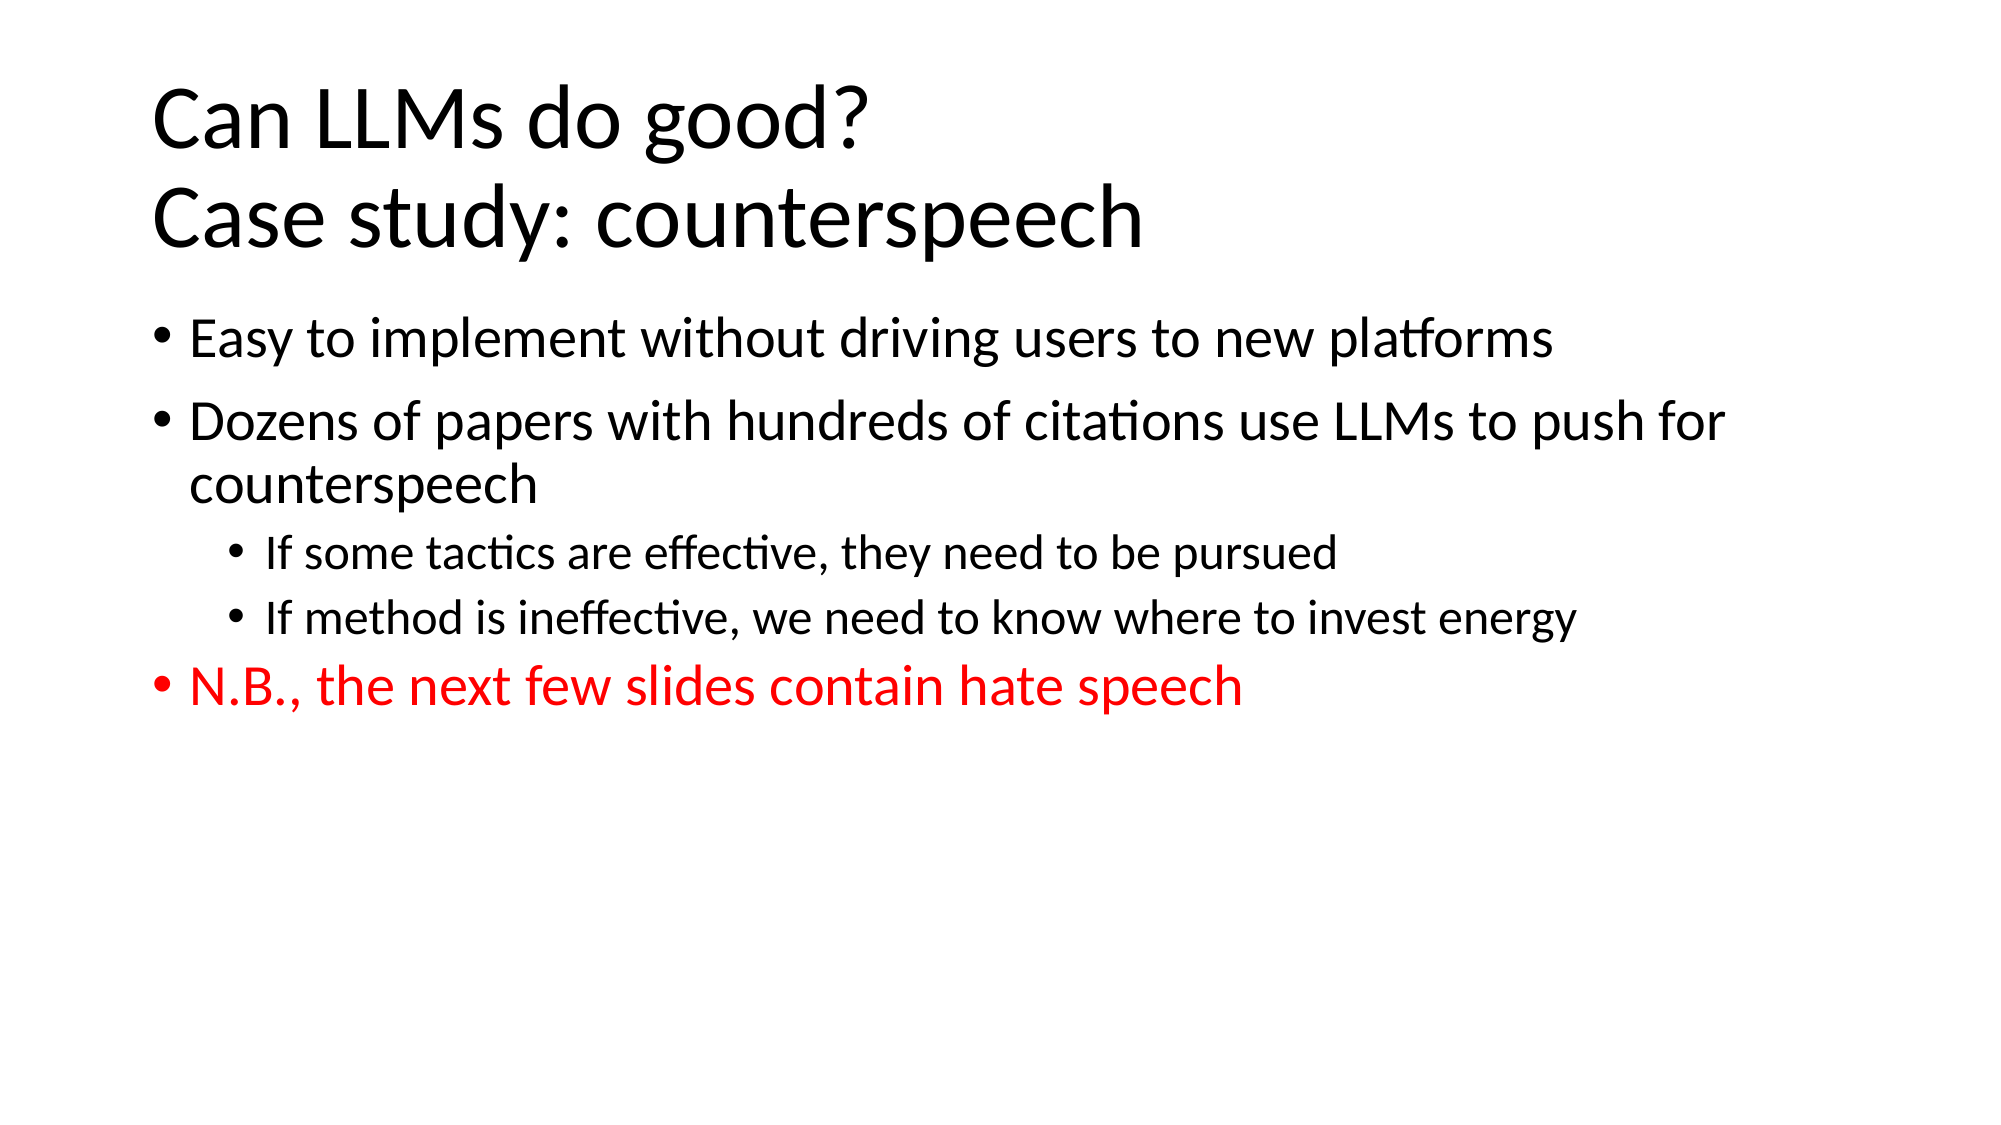

# Can LLMs do good?
Case study: counterspeech
Easy to implement without driving users to new platforms
Dozens of papers with hundreds of citations use LLMs to push for counterspeech
If some tactics are effective, they need to be pursued
If method is ineffective, we need to know where to invest energy
N.B., the next few slides contain hate speech